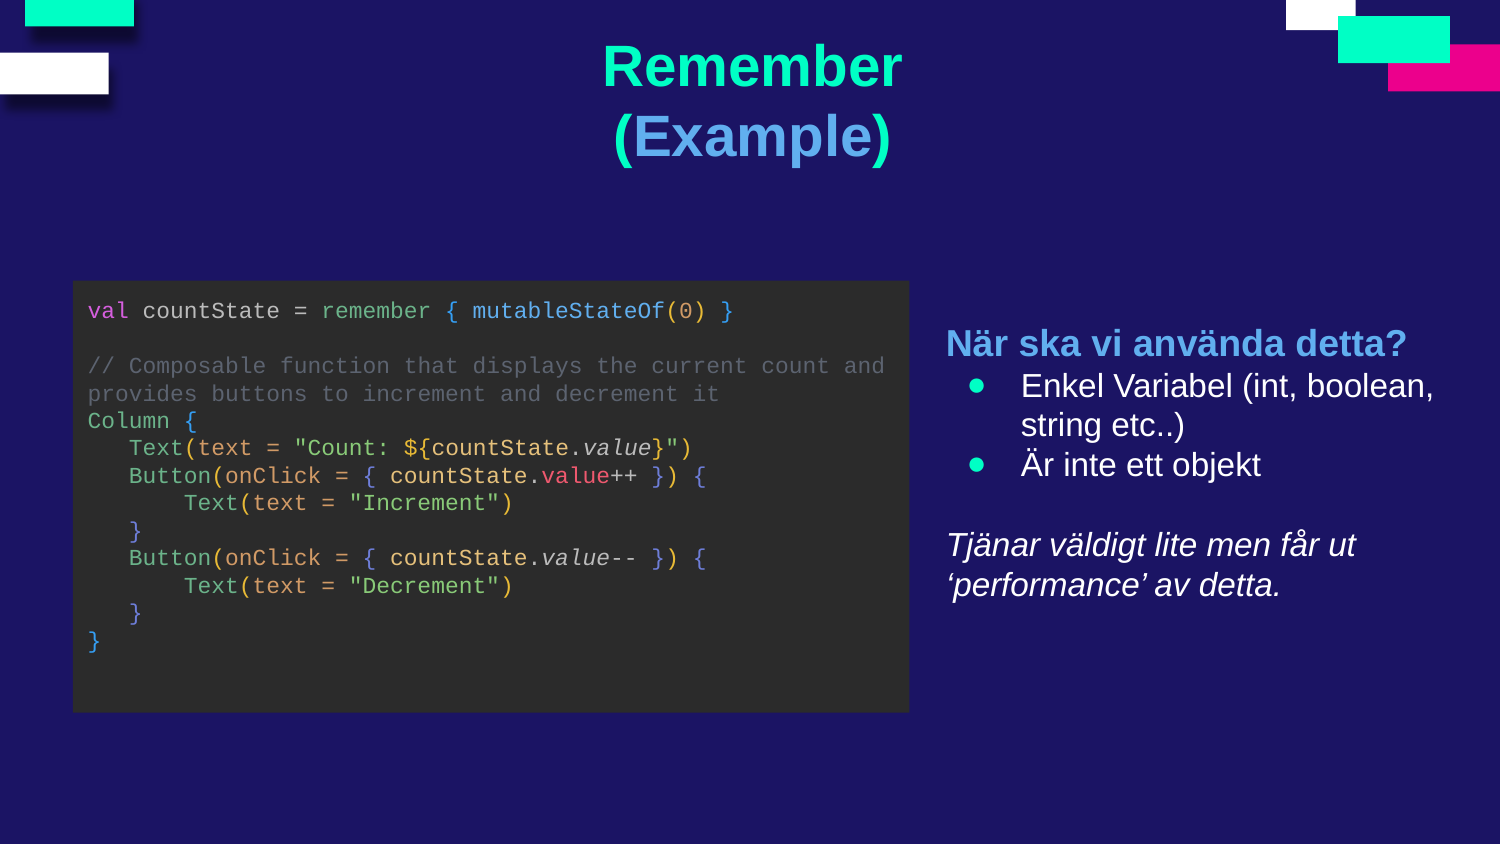

Remember
(Example)

val countState = remember { mutableStateOf(0) }

// Composable function that displays the current count and provides buttons to increment and decrement it
Column {
   Text(text = "Count: ${countState.value}")
   Button(onClick = { countState.value++ }) {
       Text(text = "Increment")
   }
   Button(onClick = { countState.value-- }) {
       Text(text = "Decrement")
   }
}

När ska vi använda detta?
Enkel Variabel (int, boolean, string etc..)
Är inte ett objekt

Tjänar väldigt lite men får ut ‘performance’ av detta.